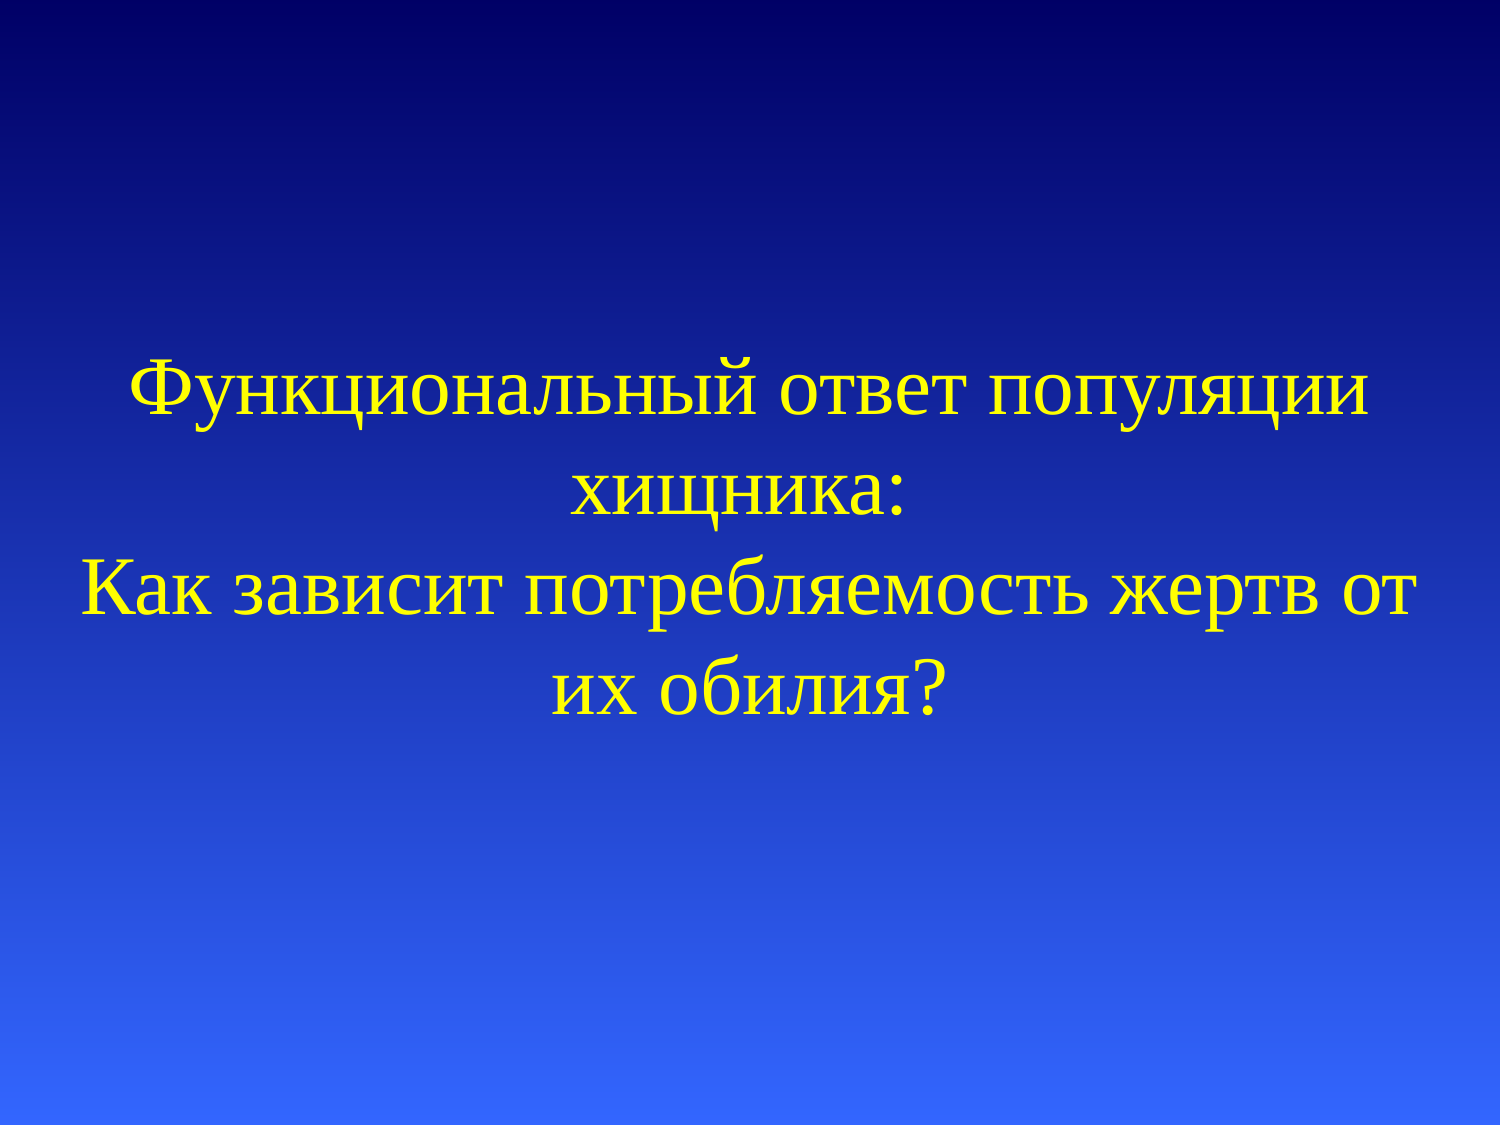

# Функциональный ответ популяции хищника: Как зависит потребляемость жертв от их обилия?